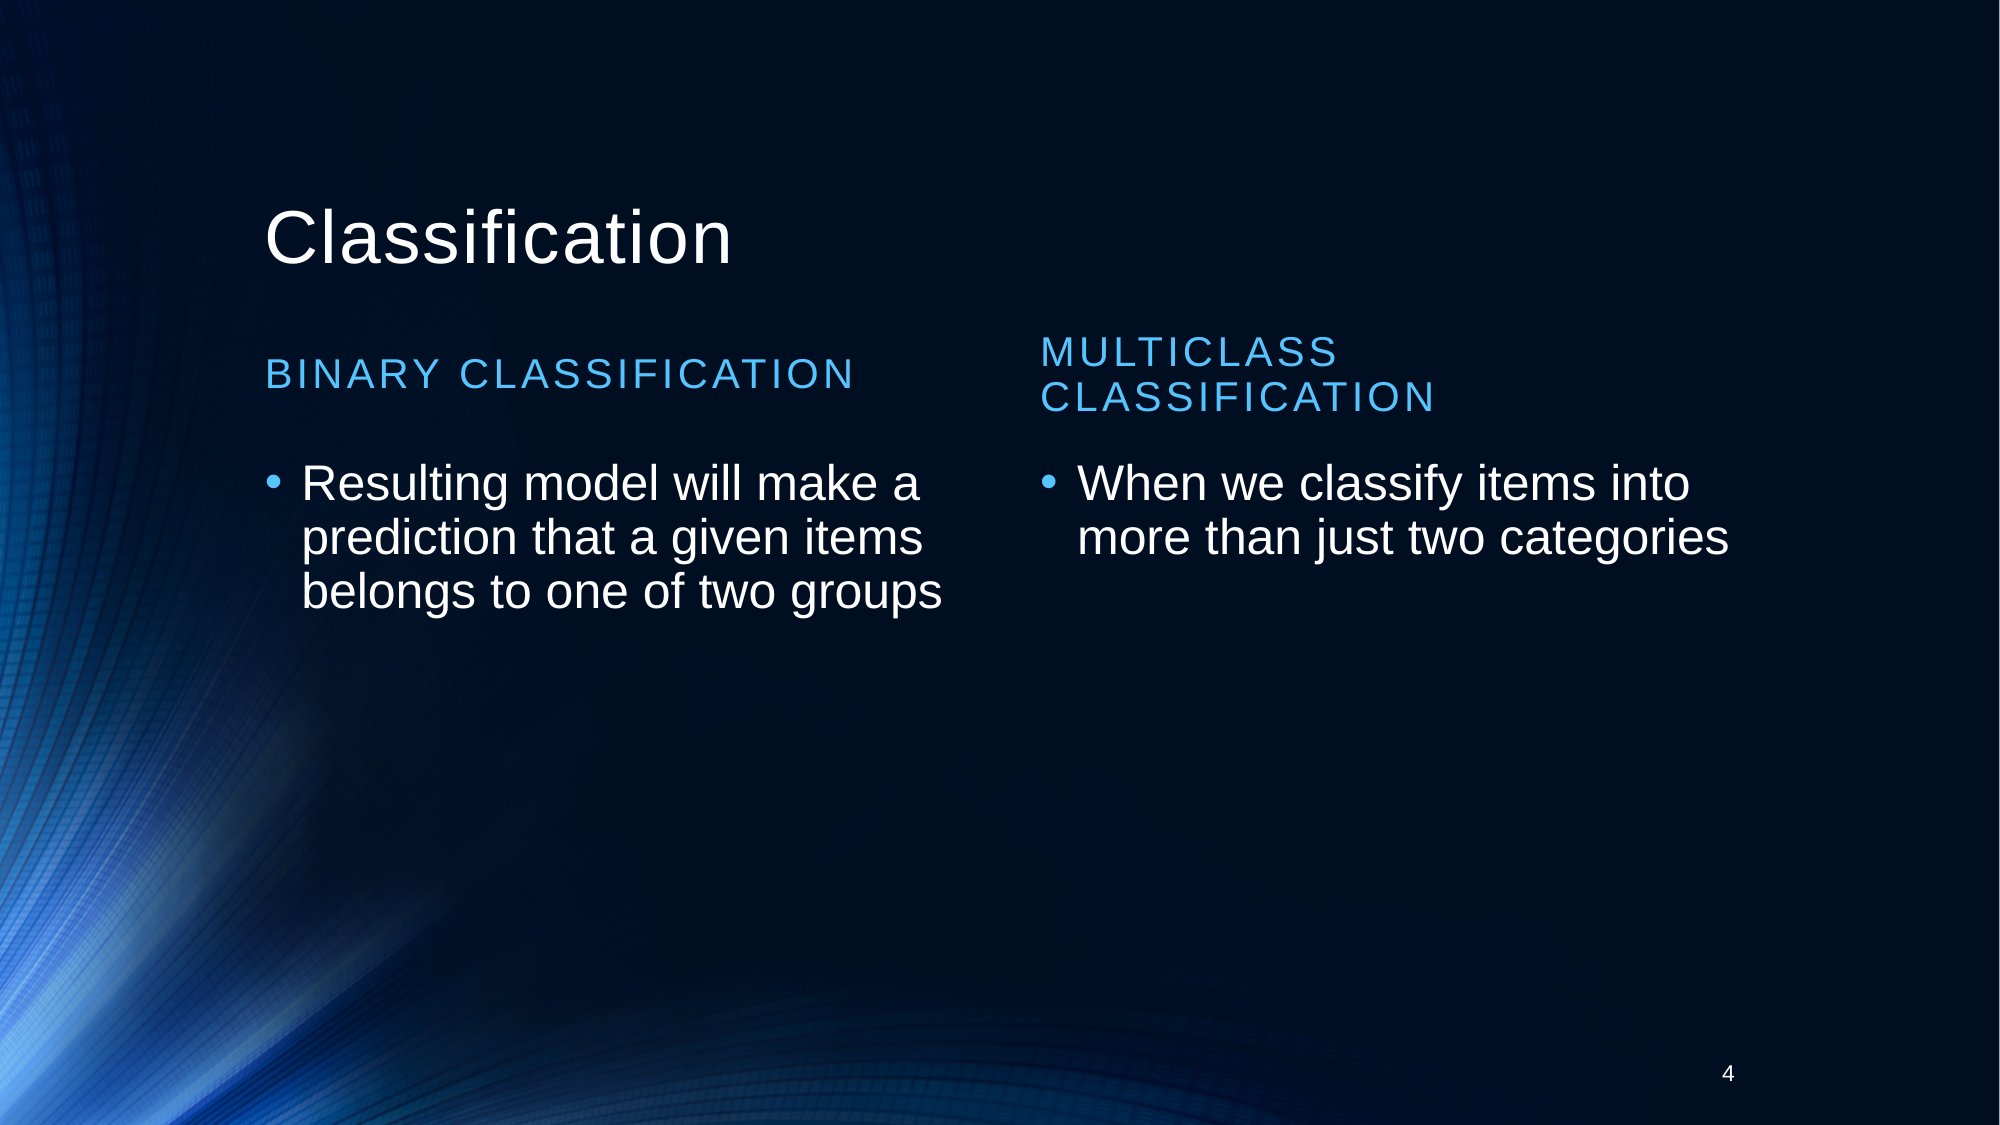

# Classification
Binary classification
Multiclass classification
Resulting model will make a prediction that a given items belongs to one of two groups
When we classify items into more than just two categories
4